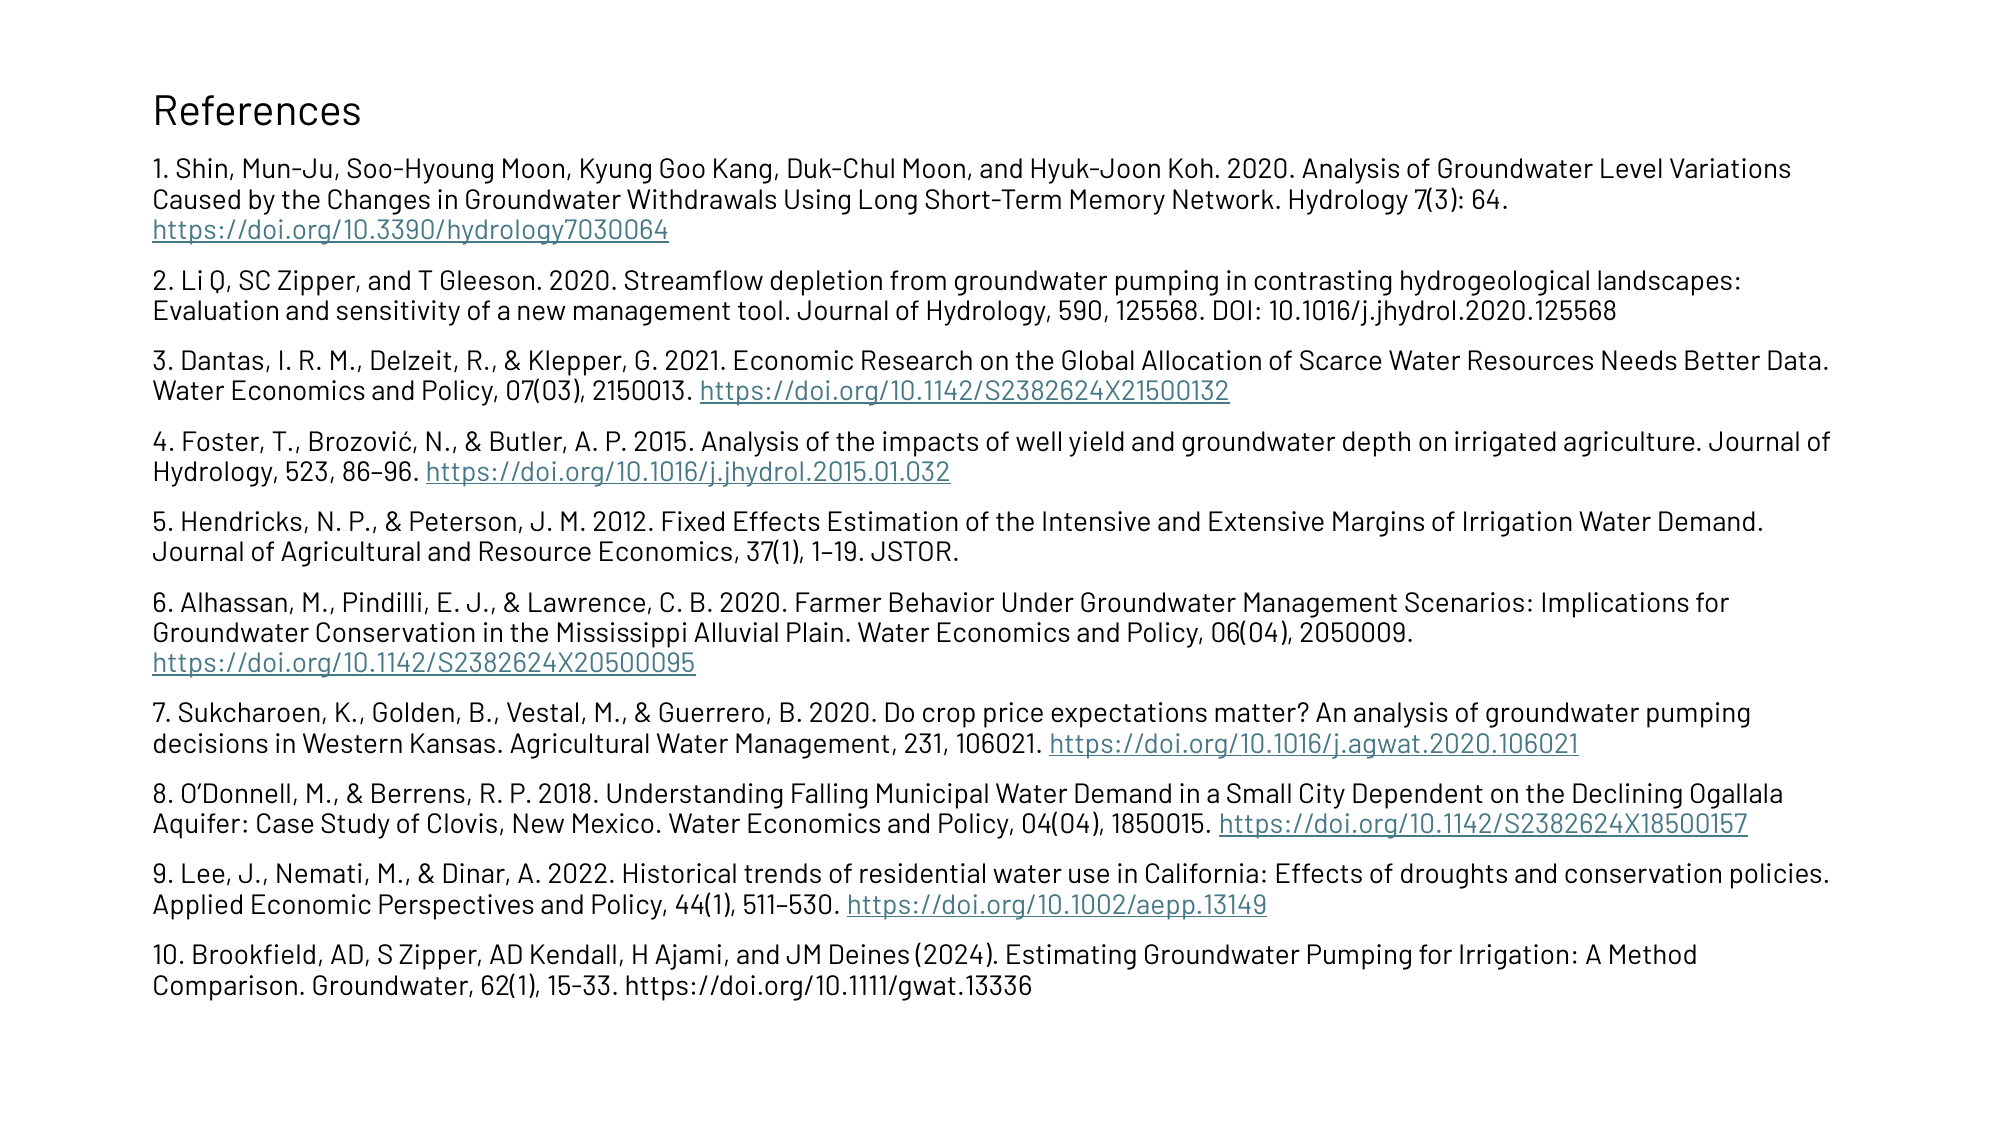

# References
1. Shin, Mun-Ju, Soo-Hyoung Moon, Kyung Goo Kang, Duk-Chul Moon, and Hyuk-Joon Koh. 2020. Analysis of Groundwater Level Variations Caused by the Changes in Groundwater Withdrawals Using Long Short-Term Memory Network. Hydrology 7(3): 64. https://doi.org/10.3390/hydrology7030064
2. Li Q, SC Zipper, and T Gleeson. 2020. Streamflow depletion from groundwater pumping in contrasting hydrogeological landscapes: Evaluation and sensitivity of a new management tool. Journal of Hydrology, 590, 125568. DOI: 10.1016/j.jhydrol.2020.125568
3. Dantas, I. R. M., Delzeit, R., & Klepper, G. 2021. Economic Research on the Global Allocation of Scarce Water Resources Needs Better Data. Water Economics and Policy, 07(03), 2150013. https://doi.org/10.1142/S2382624X21500132
4. Foster, T., Brozović, N., & Butler, A. P. 2015. Analysis of the impacts of well yield and groundwater depth on irrigated agriculture. Journal of Hydrology, 523, 86–96. https://doi.org/10.1016/j.jhydrol.2015.01.032
5. Hendricks, N. P., & Peterson, J. M. 2012. Fixed Effects Estimation of the Intensive and Extensive Margins of Irrigation Water Demand. Journal of Agricultural and Resource Economics, 37(1), 1–19. JSTOR.
6. Alhassan, M., Pindilli, E. J., & Lawrence, C. B. 2020. Farmer Behavior Under Groundwater Management Scenarios: Implications for Groundwater Conservation in the Mississippi Alluvial Plain. Water Economics and Policy, 06(04), 2050009. https://doi.org/10.1142/S2382624X20500095
7. Sukcharoen, K., Golden, B., Vestal, M., & Guerrero, B. 2020. Do crop price expectations matter? An analysis of groundwater pumping decisions in Western Kansas. Agricultural Water Management, 231, 106021. https://doi.org/10.1016/j.agwat.2020.106021
8. O’Donnell, M., & Berrens, R. P. 2018. Understanding Falling Municipal Water Demand in a Small City Dependent on the Declining Ogallala Aquifer: Case Study of Clovis, New Mexico. Water Economics and Policy, 04(04), 1850015. https://doi.org/10.1142/S2382624X18500157
9. Lee, J., Nemati, M., & Dinar, A. 2022. Historical trends of residential water use in California: Effects of droughts and conservation policies. Applied Economic Perspectives and Policy, 44(1), 511–530. https://doi.org/10.1002/aepp.13149
10. Brookfield, AD, S Zipper, AD Kendall, H Ajami, and JM Deines (2024). Estimating Groundwater Pumping for Irrigation: A Method Comparison. Groundwater, 62(1), 15-33. https://doi.org/10.1111/gwat.13336